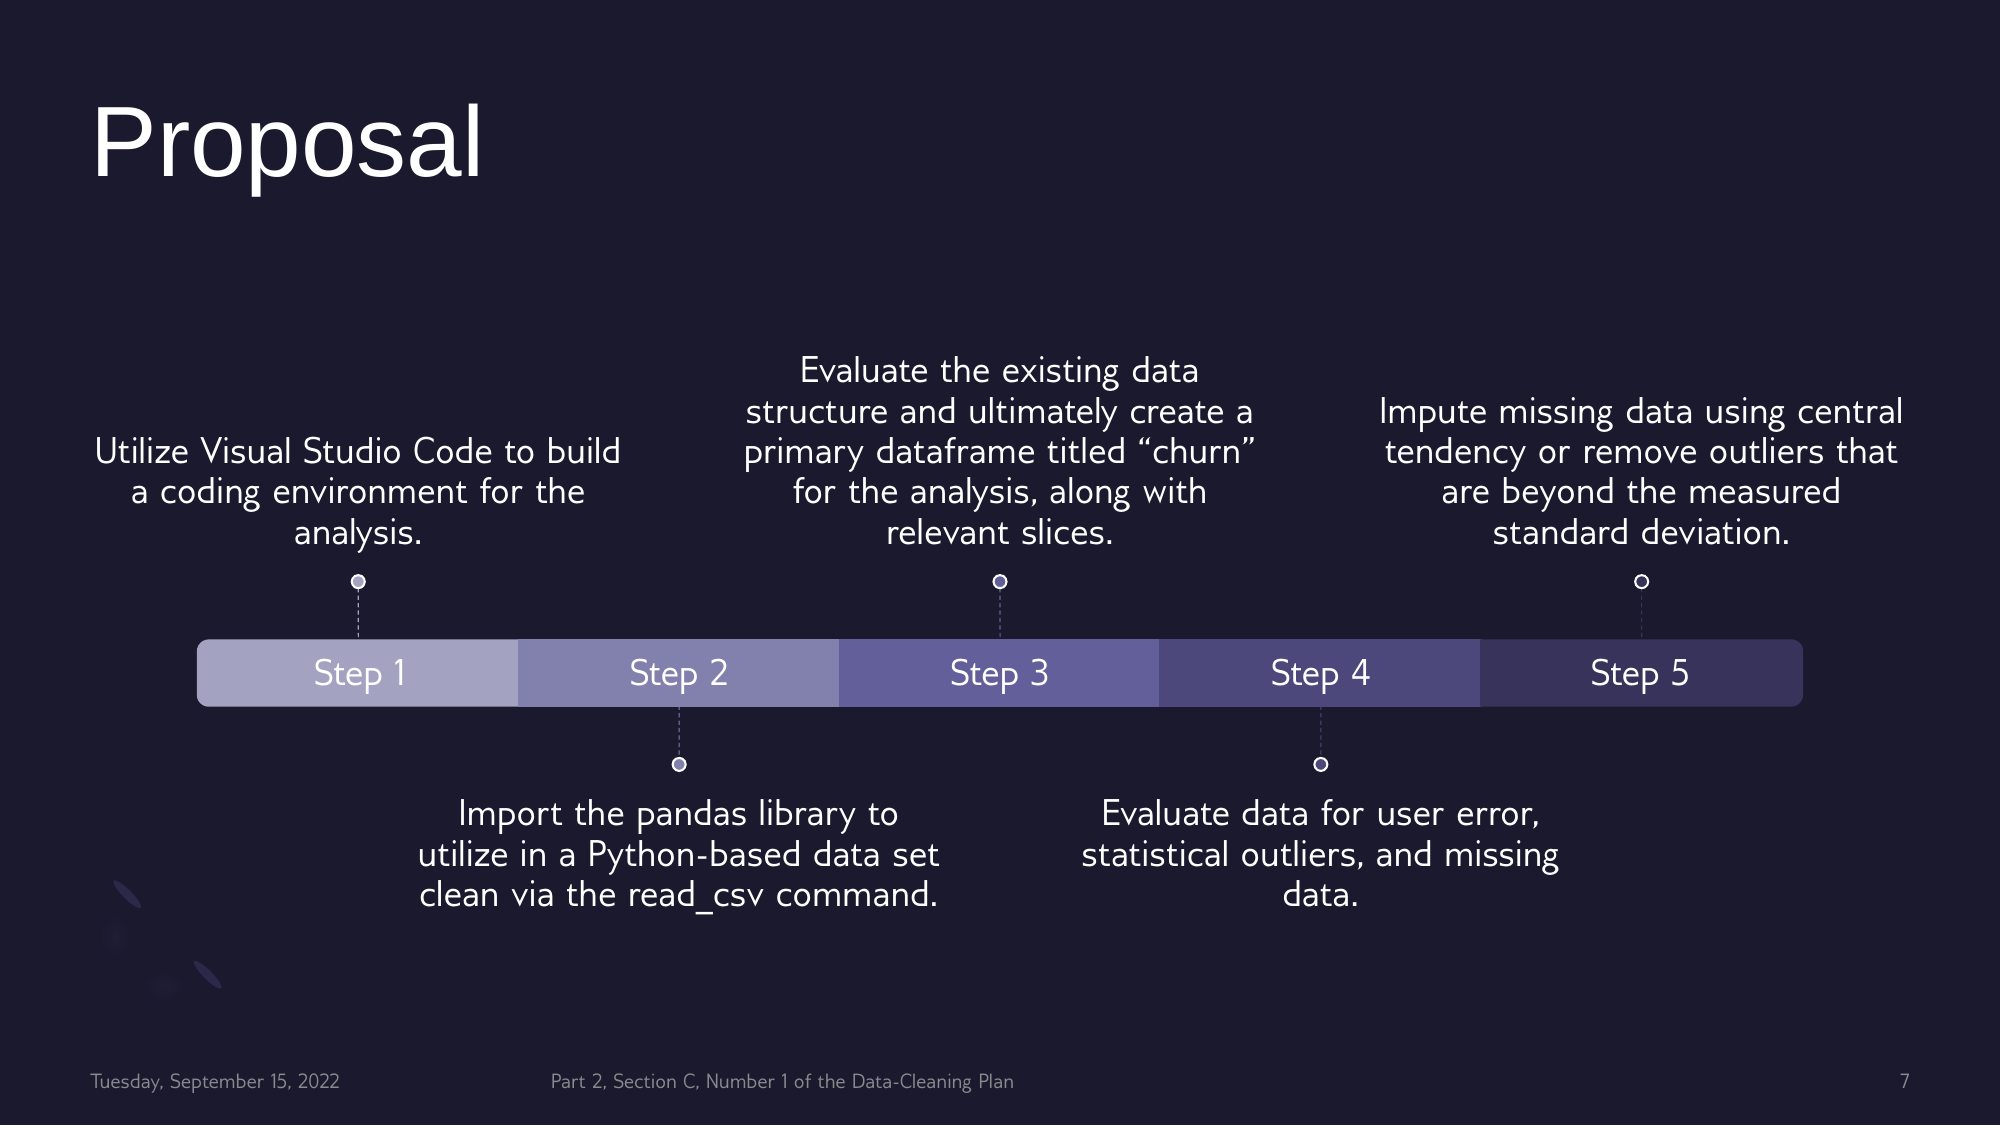

# Proposal
Step 1
Utilize Visual Studio Code to build a coding environment for the analysis.
Step 2
Import the pandas library to utilize in a Python-based data set clean via the read_csv command.
Step 3
Evaluate the existing data structure and ultimately create a primary dataframe titled “churn” for the analysis, along with relevant slices.
Step 4
Evaluate data for user error, statistical outliers, and missing data.
Step 5
Impute missing data using central tendency or remove outliers that are beyond the measured standard deviation.
Tuesday, September 15, 2022
Part 2, Section C, Number 1 of the Data-Cleaning Plan
7